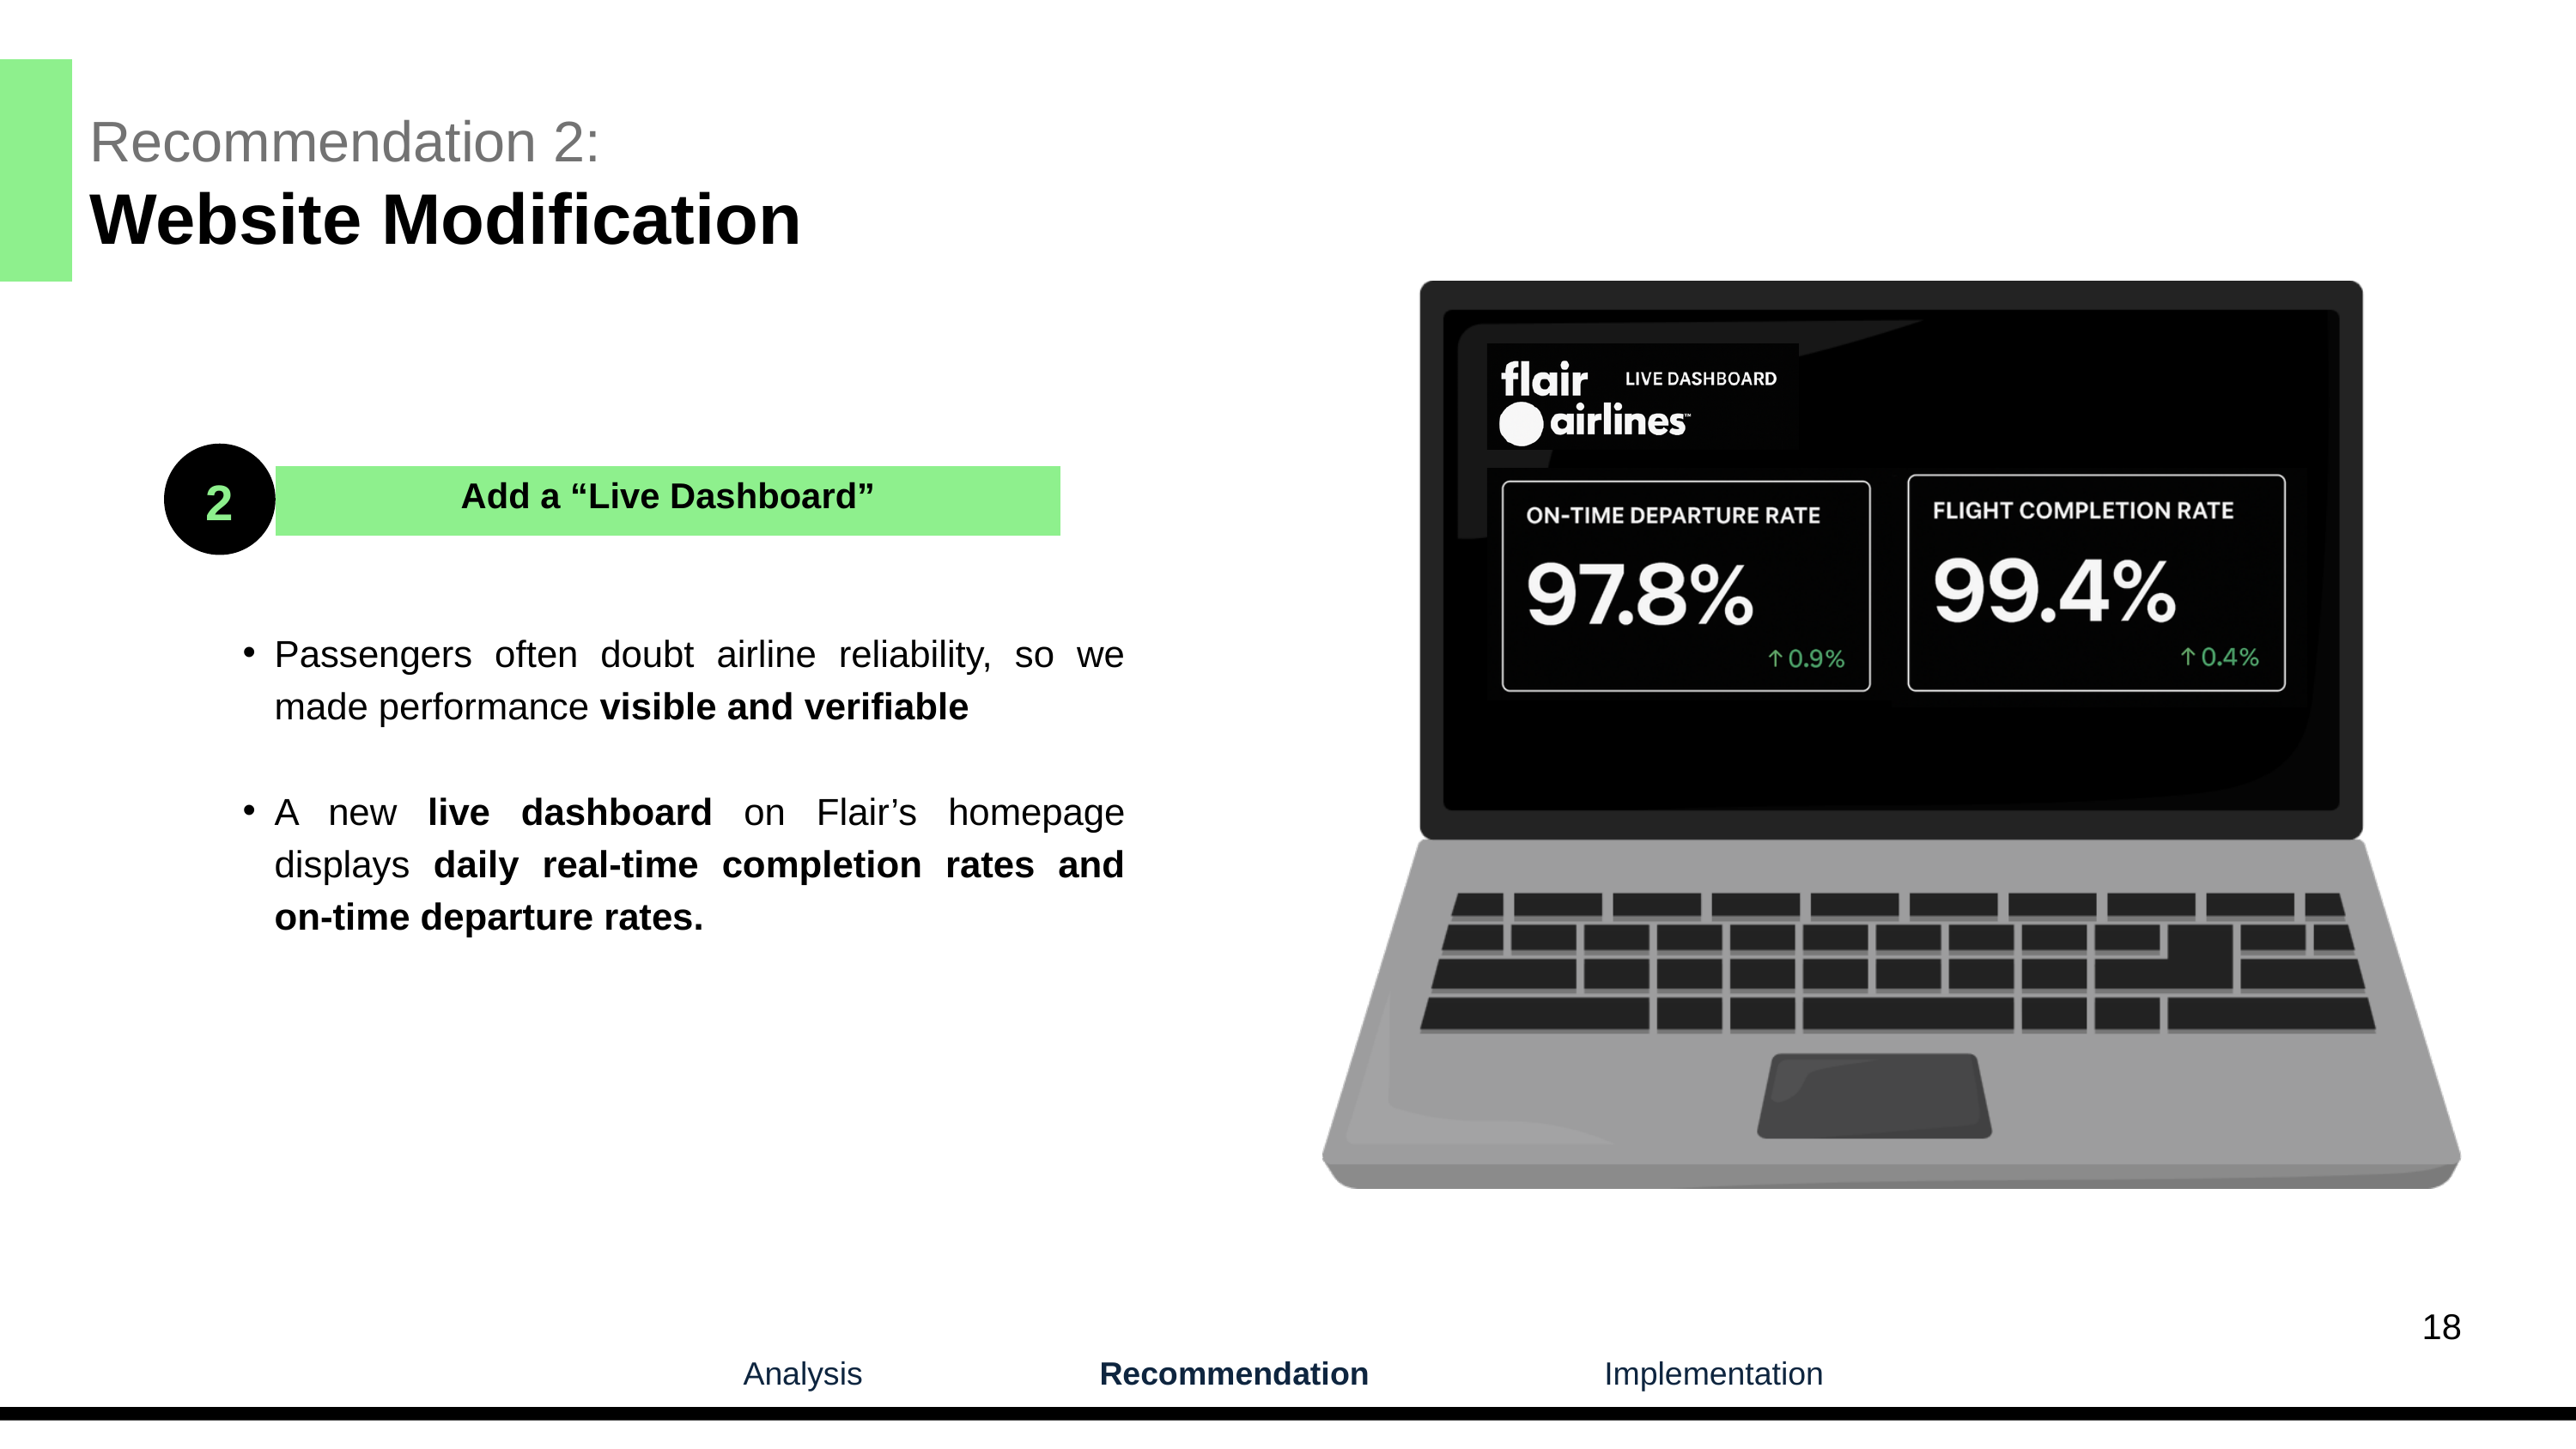

Recommendation 2:
Website Modification

2

Add a “Live Dashboard”
Passengers often doubt airline reliability, so we made performance visible and verifiable

A new live dashboard on Flair’s homepage displays daily real-time completion rates and on-time departure rates.

18
Analysis
Recommendation
Implementation